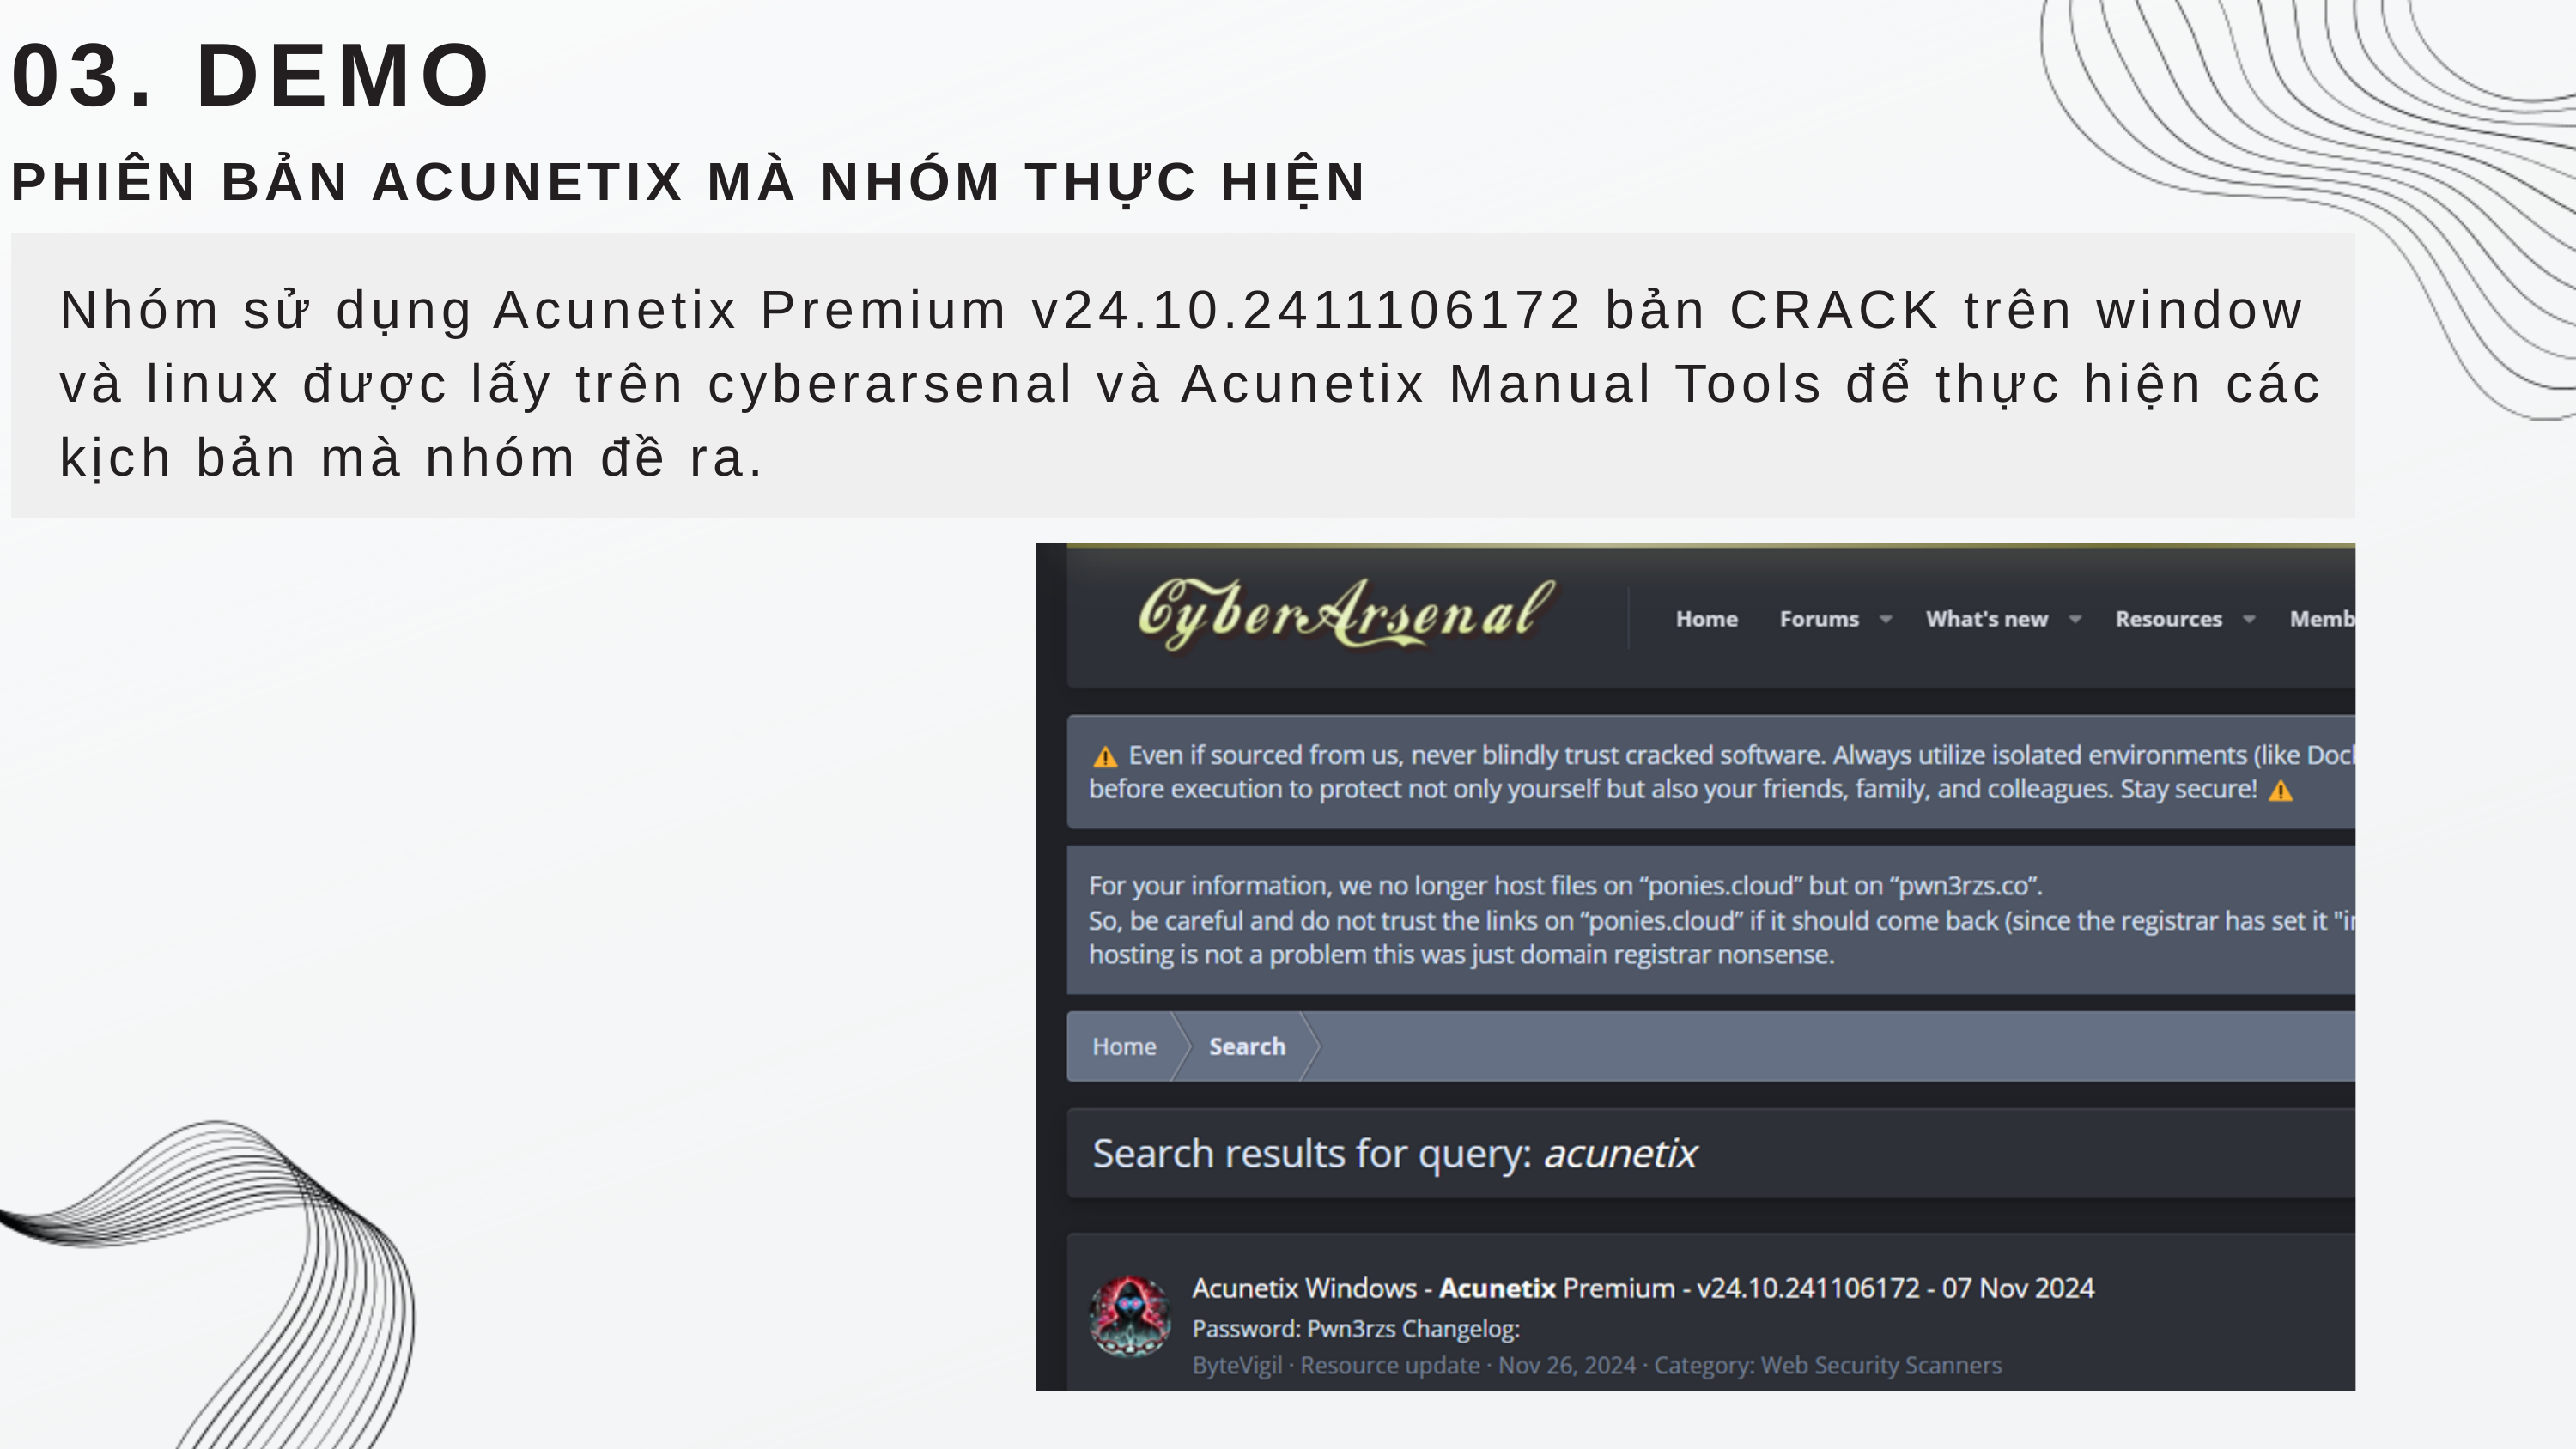

03. DEMO
PHIÊN BẢN ACUNETIX MÀ NHÓM THỰC HIỆN

Nhóm sử dụng Acunetix Premium v24.10.2411106172 bản CRACK trên window và linux được lấy trên cyberarsenal và Acunetix Manual Tools để thực hiện các kịch bản mà nhóm đề ra.